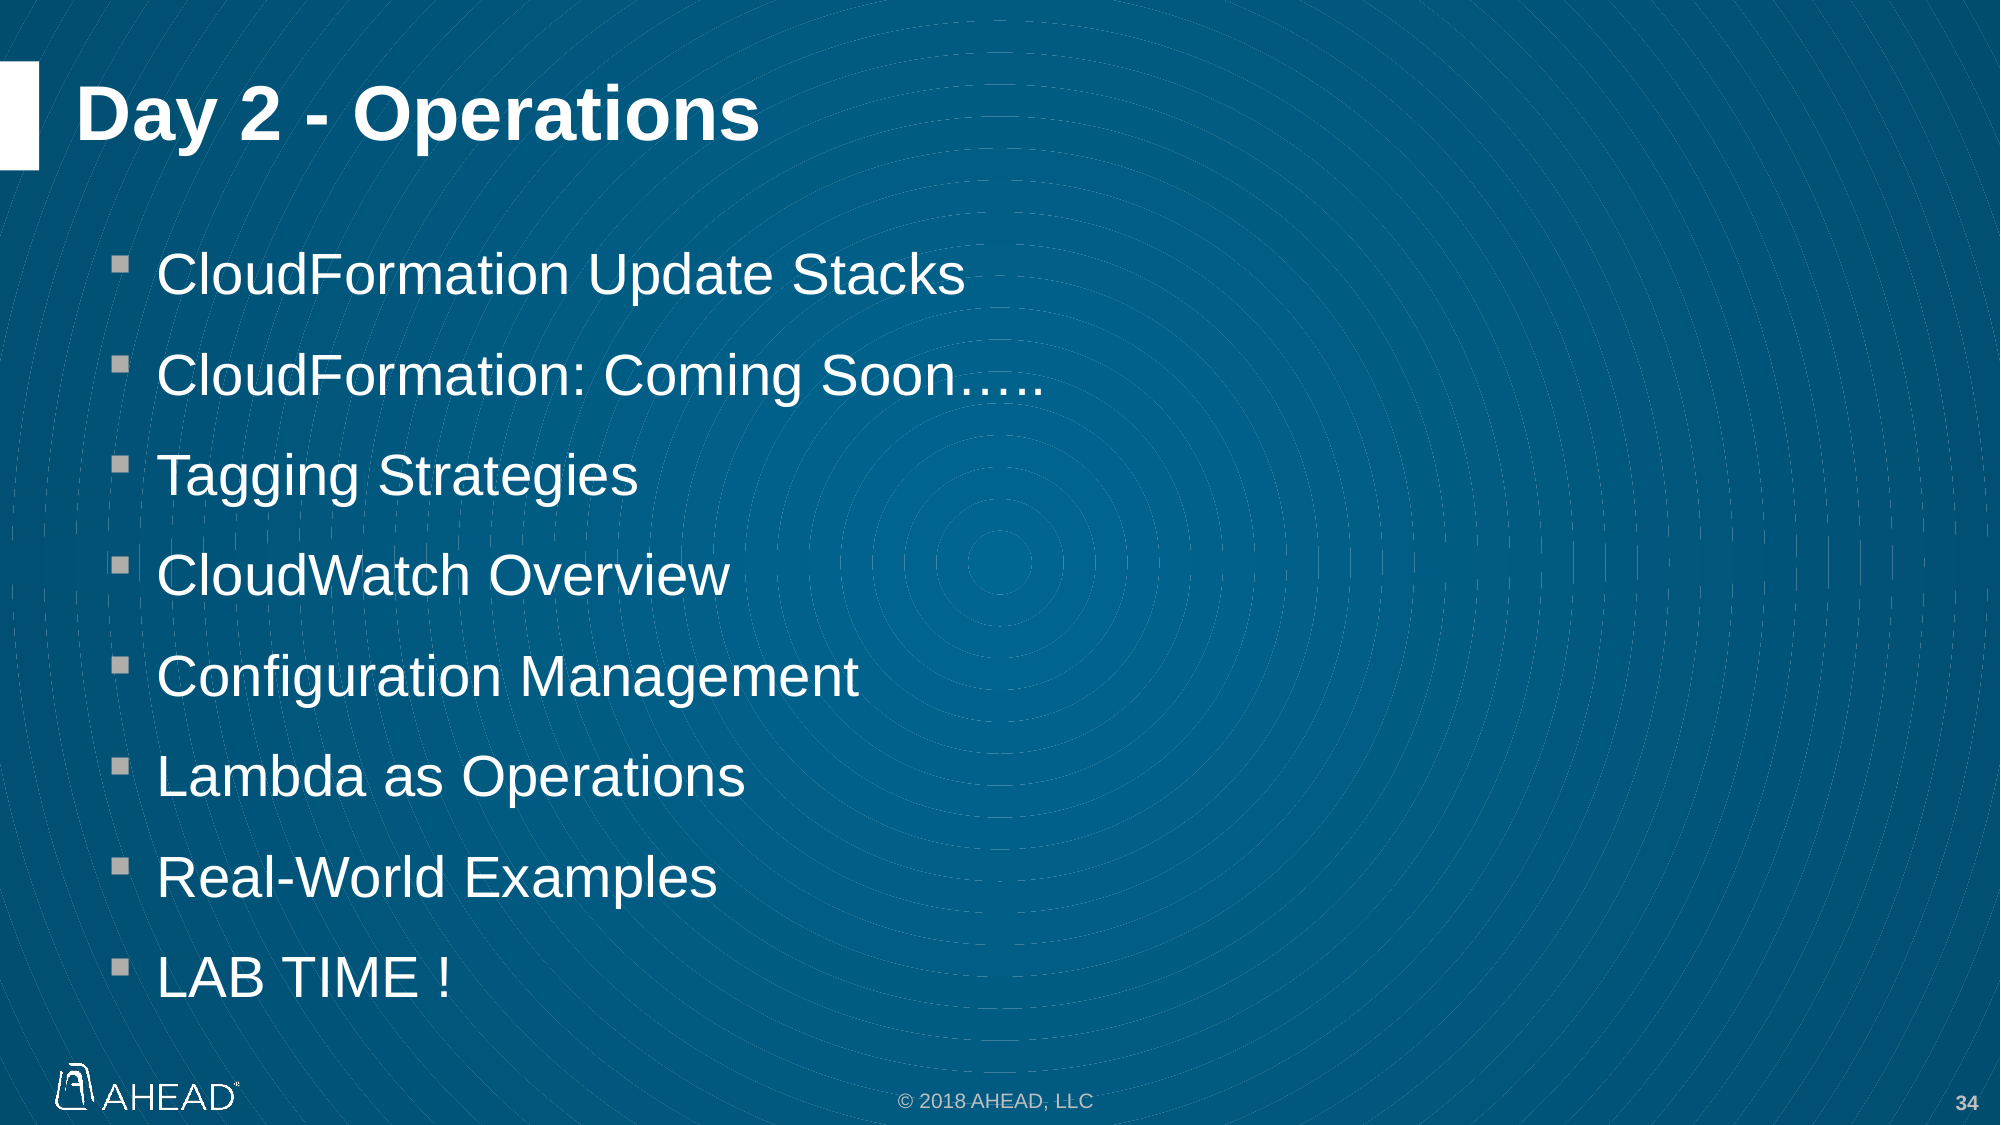

# Day 2 - Operations
CloudFormation Update Stacks
CloudFormation: Coming Soon…..
Tagging Strategies
CloudWatch Overview
Configuration Management
Lambda as Operations
Real-World Examples
LAB TIME !